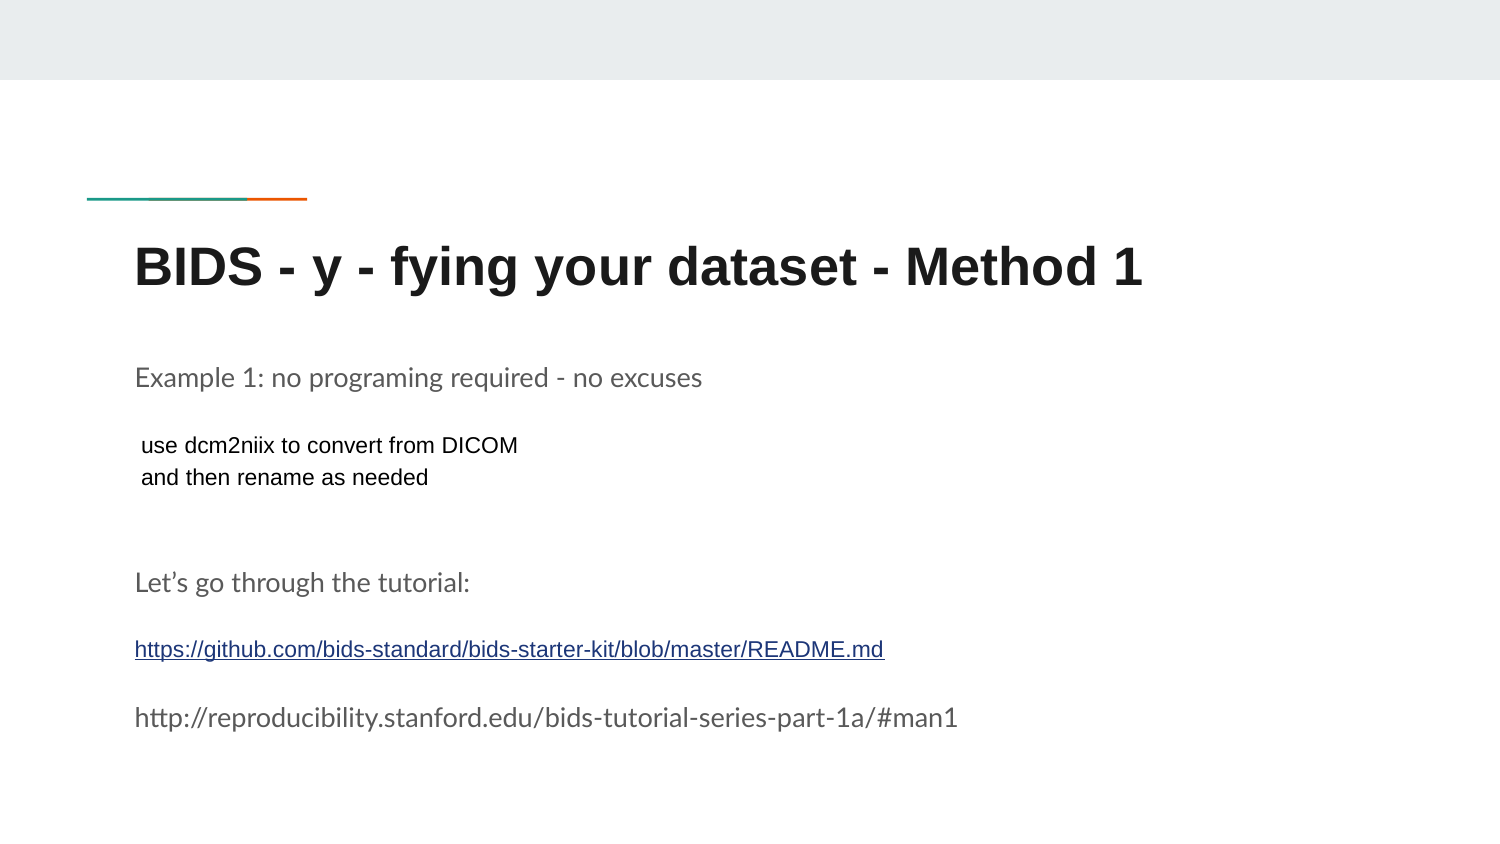

# BIDS - y - fying your dataset - Method 1
Example 1: no programing required - no excuses
 use dcm2niix to convert from DICOM
 and then rename as needed

Let’s go through the tutorial:
https://github.com/bids-standard/bids-starter-kit/blob/master/README.md
http://reproducibility.stanford.edu/bids-tutorial-series-part-1a/#man1